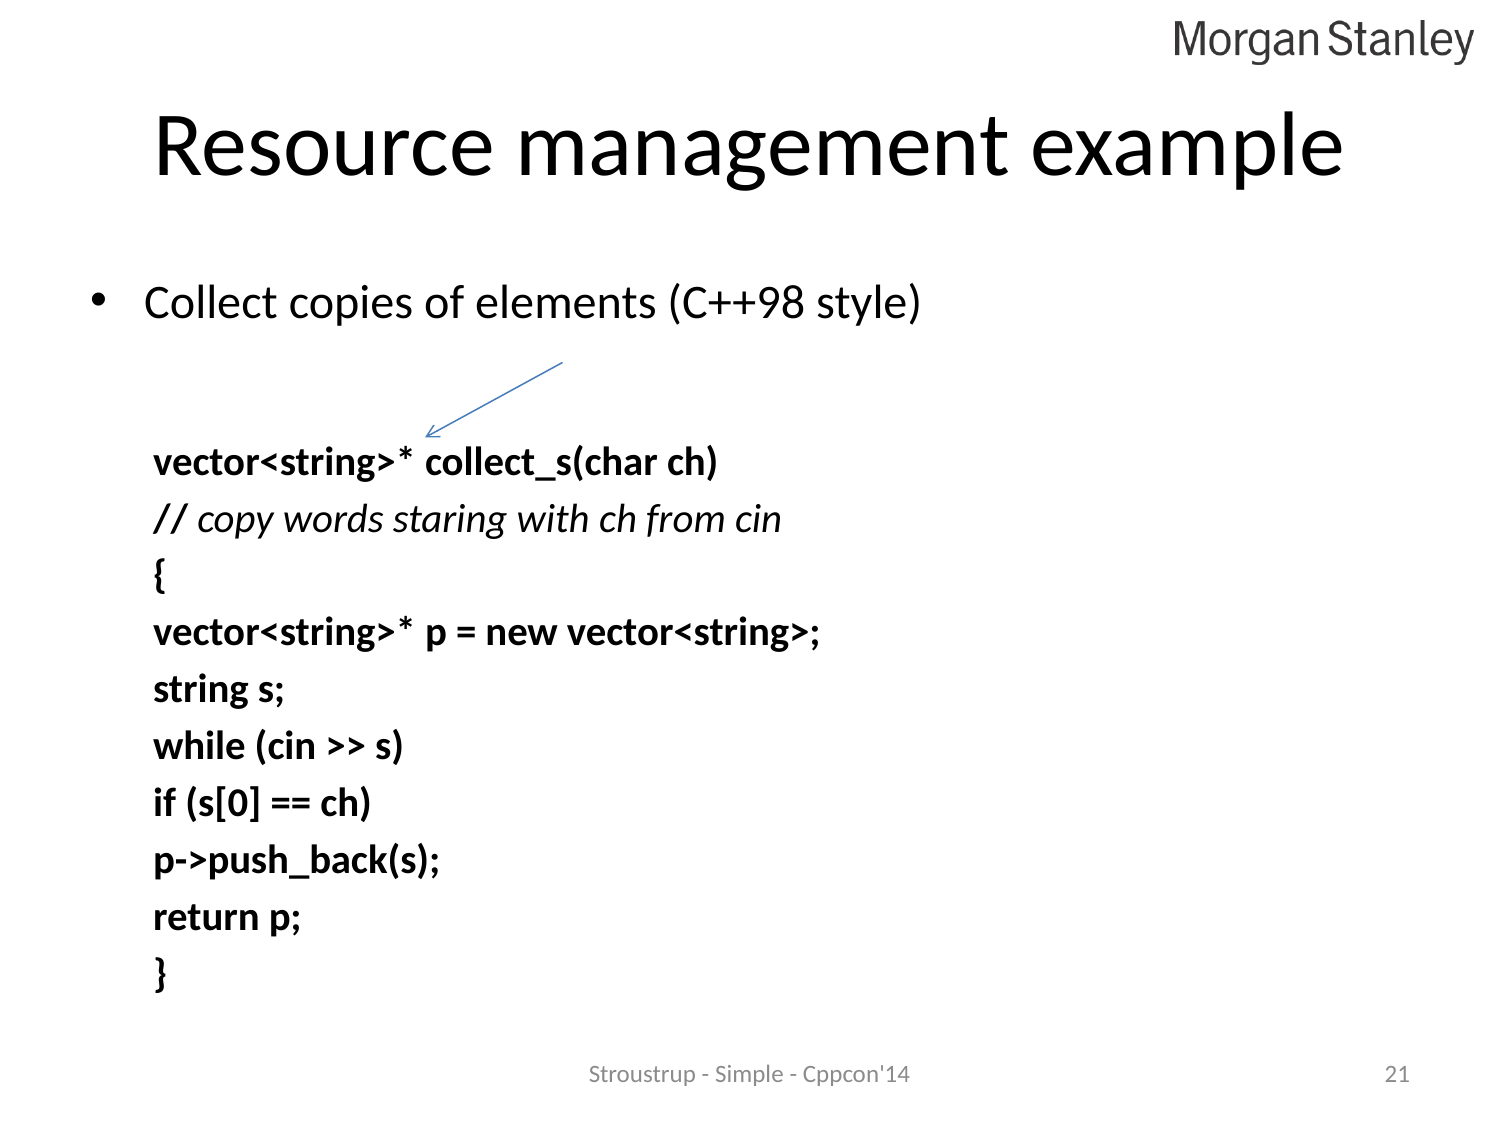

# Resource management example
Collect copies of elements (C++98 style)

vector<string>* collect_s(char ch)
	// copy words staring with ch from cin
{
	vector<string>* p = new vector<string>;
	string s;
	while (cin >> s)
		if (s[0] == ch)
			p->push_back(s);
	return p;
}

Stroustrup - Simple - Cppcon'14
21